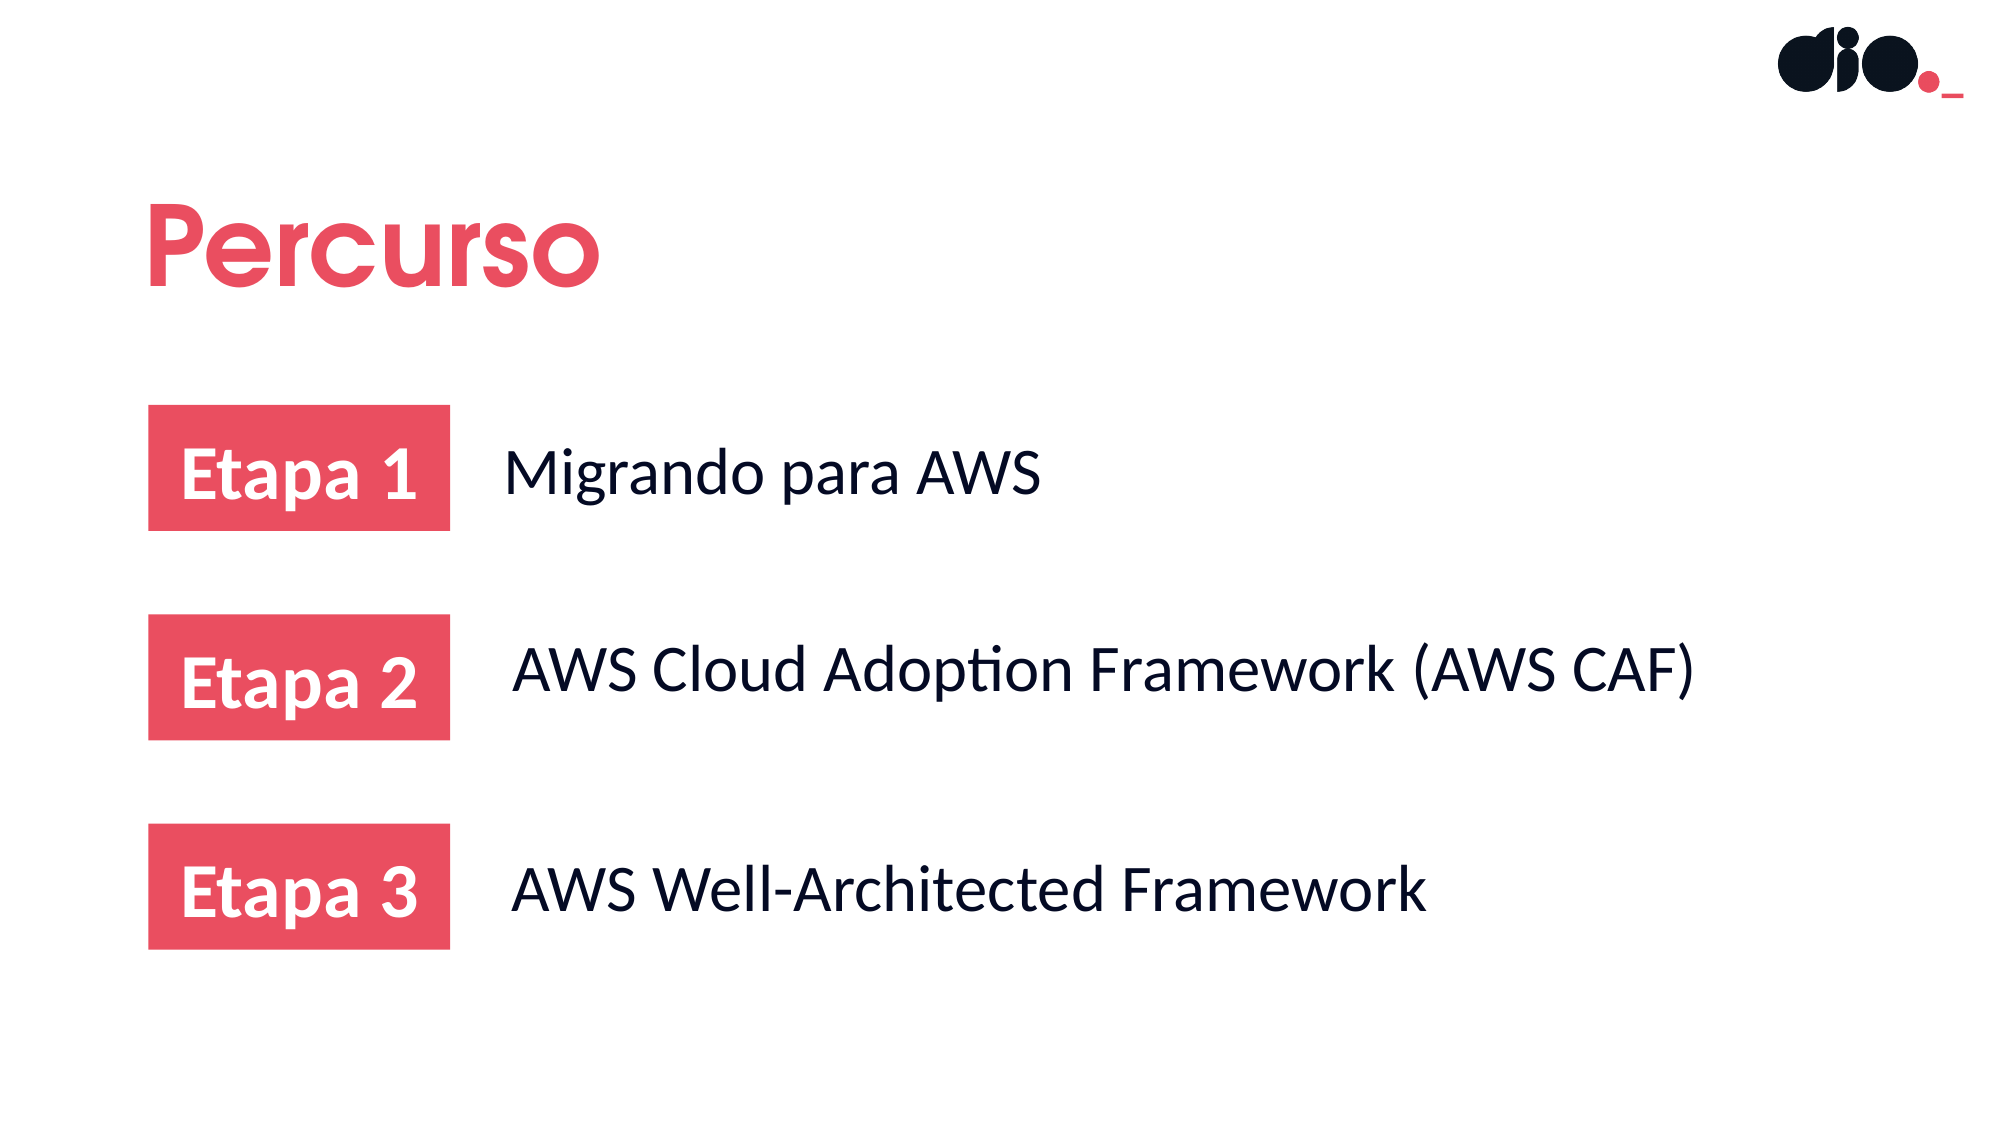

Percurso
Etapa 1
Migrando para AWS
Etapa 2
AWS Cloud Adoption Framework (AWS CAF)

Etapa 3
AWS Well-Architected Framework